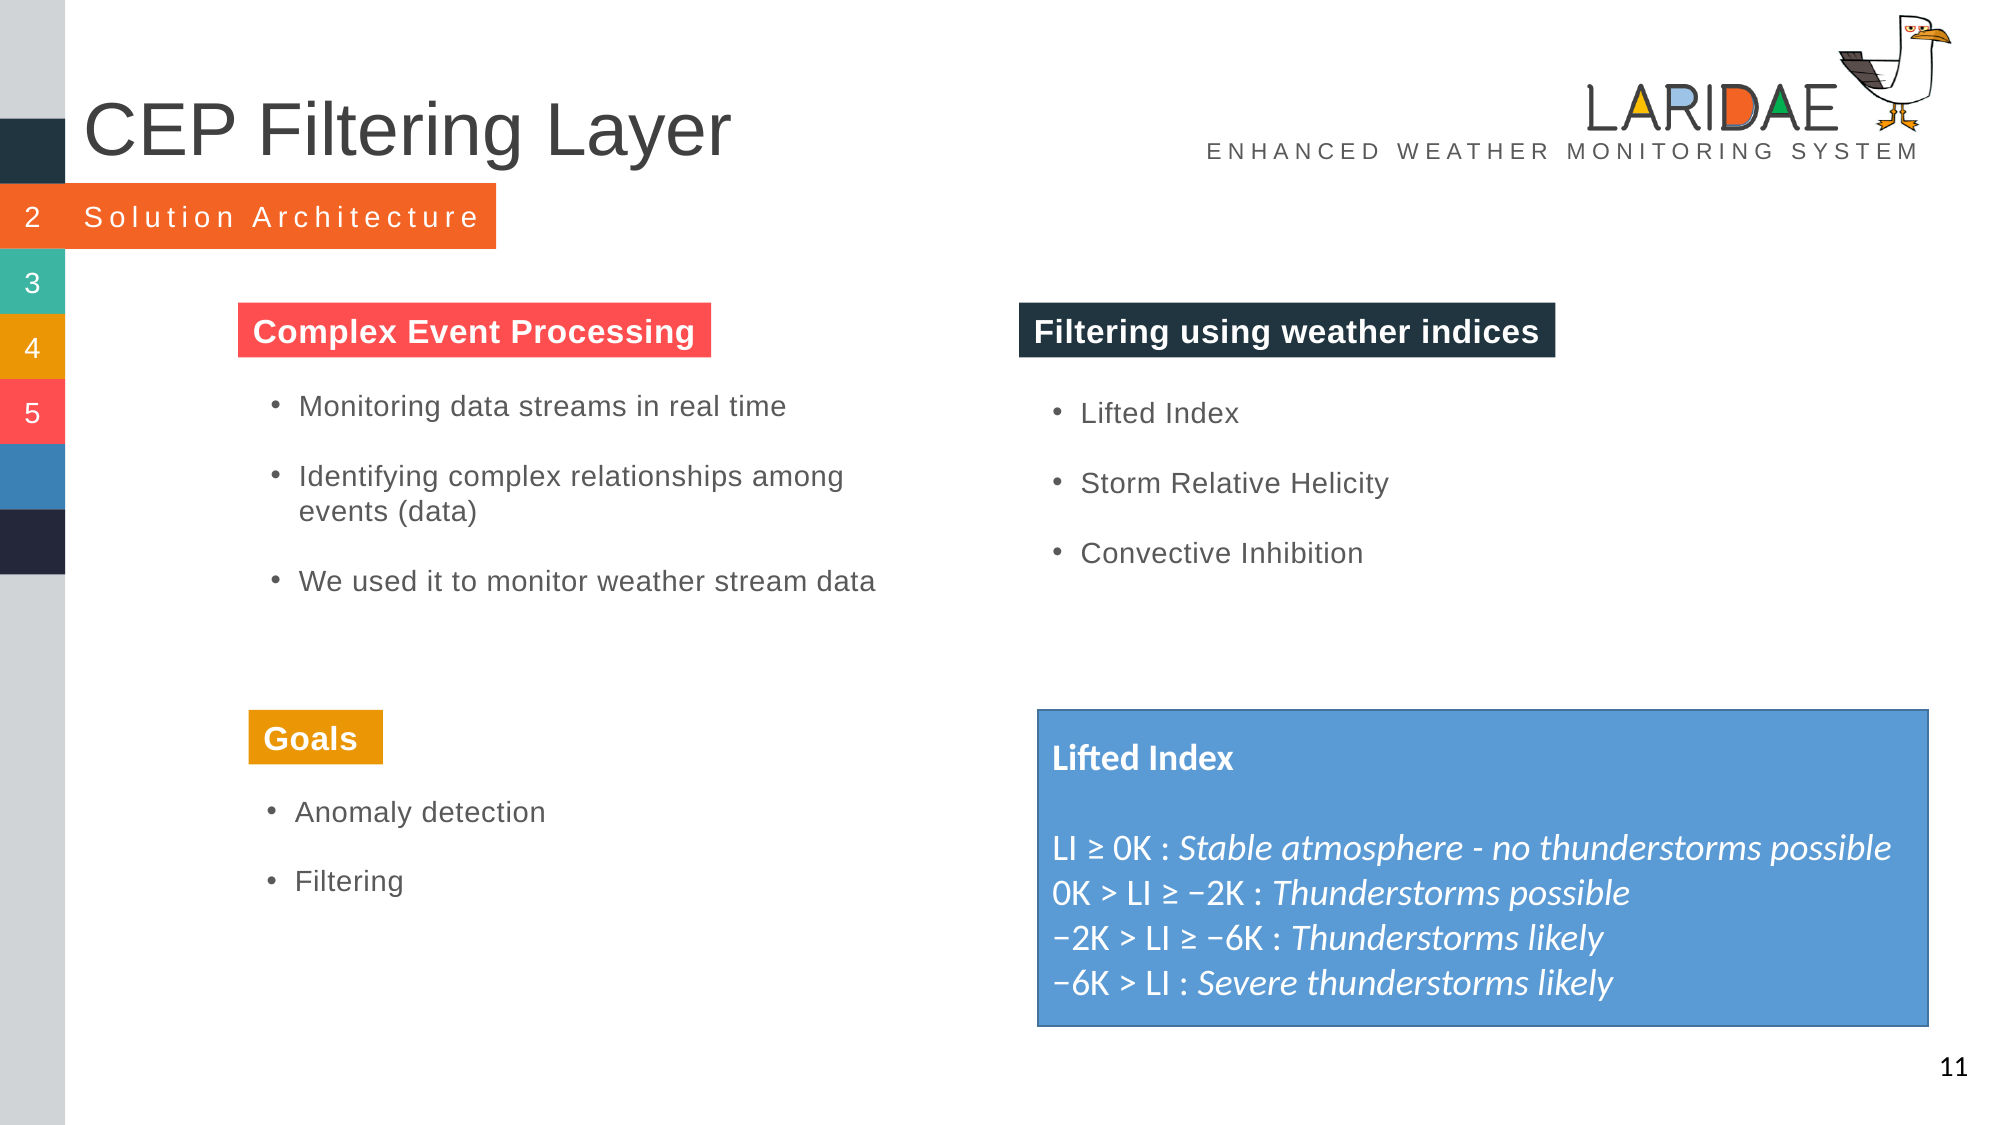

CEP Filtering Layer
Complex Event Processing
Filtering using weather indices
Monitoring data streams in real time
Identifying complex relationships among events (data)
We used it to monitor weather stream data
Lifted Index
Storm Relative Helicity
Convective Inhibition
Goals
Lifted Index

LI ≥ 0K : Stable atmosphere - no thunderstorms possible
0K > LI ≥ −2K : Thunderstorms possible
−2K > LI ≥ −6K : Thunderstorms likely
−6K > LI : Severe thunderstorms likely
Anomaly detection
Filtering
11